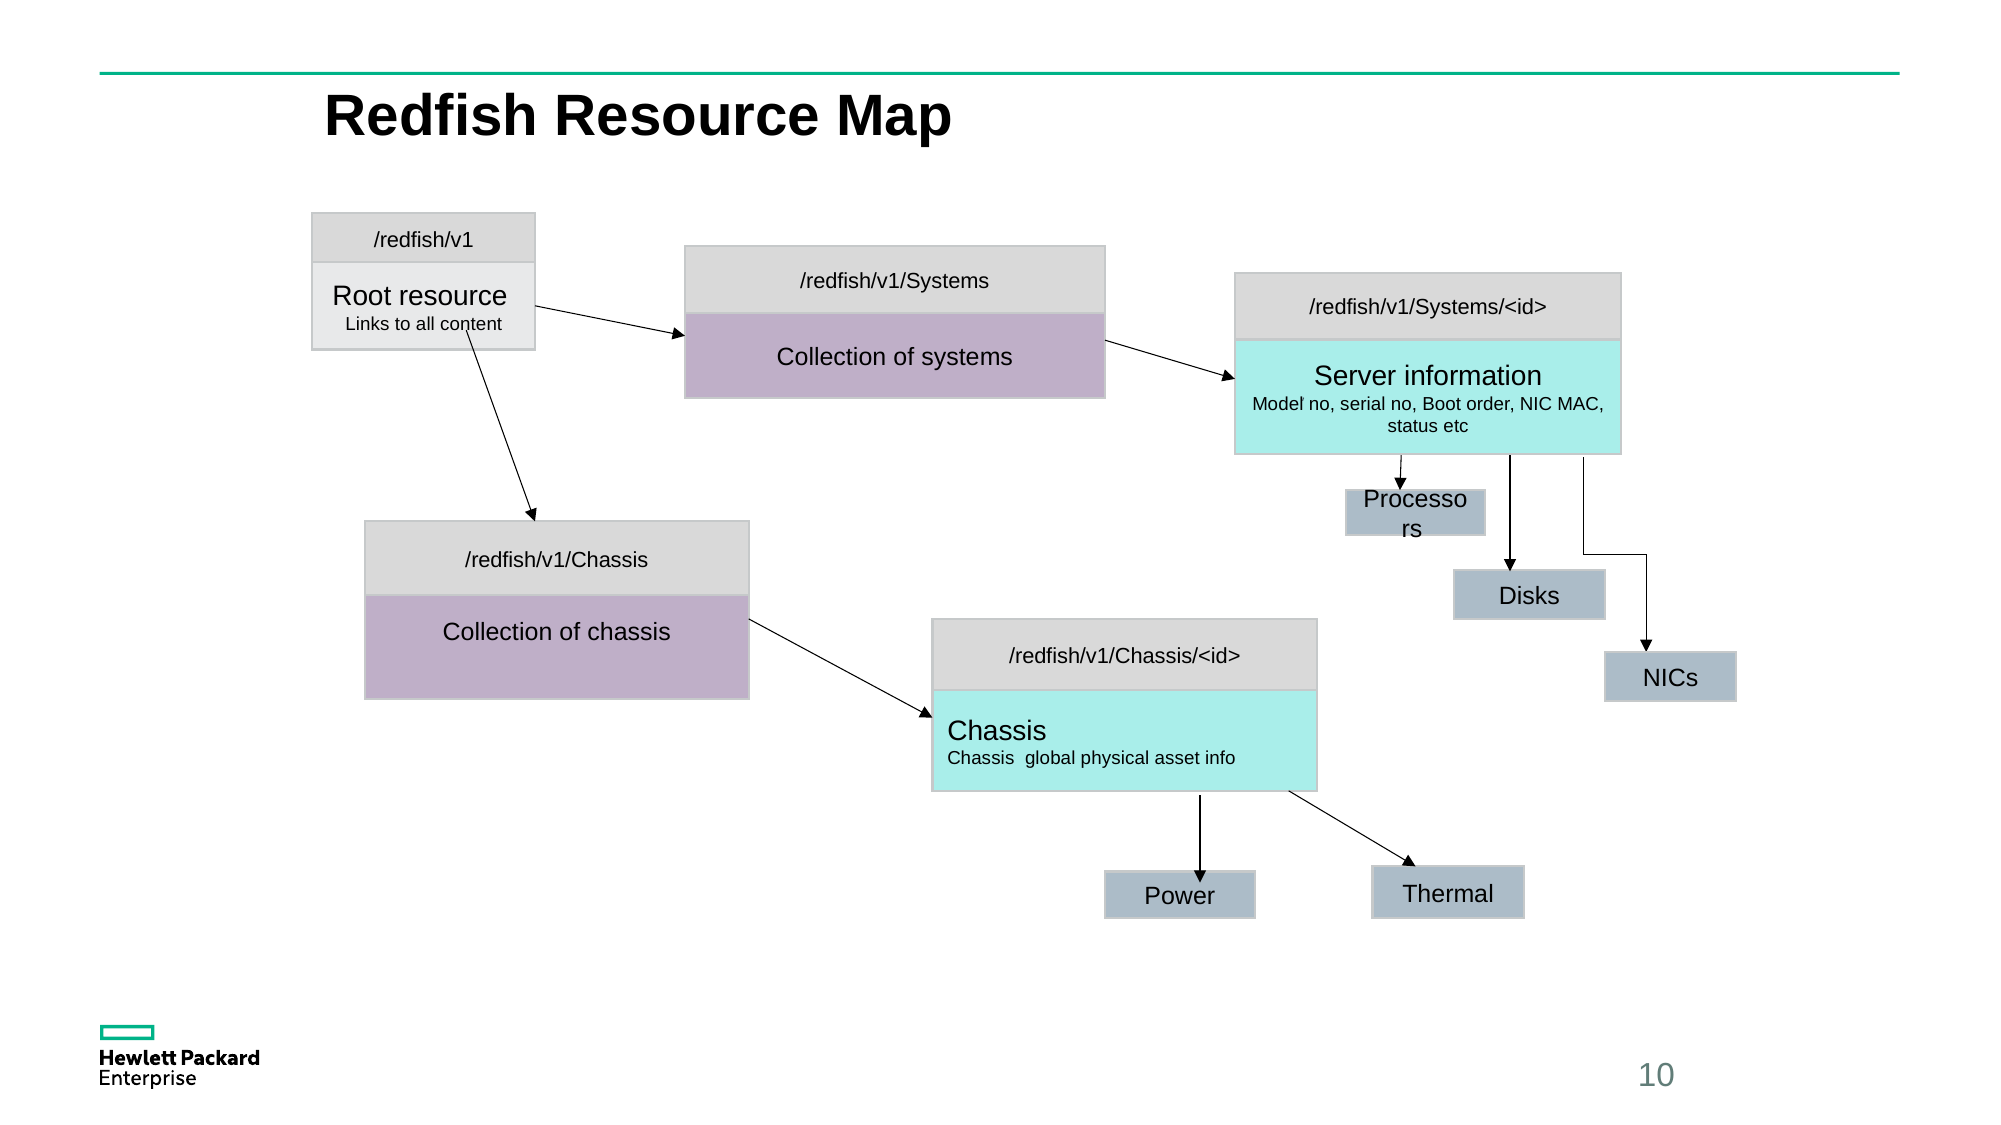

# Redfish Resource Map
/redfish/v1
/redfish/v1/Systems
Root resource
Links to all content
/redfish/v1/Systems/<id>
Collection of systems
Server information
Model no, serial no, Boot order, NIC MAC, status etc
Processors
/redfish/v1/Chassis
Disks
Collection of chassis

/redfish/v1/Chassis/<id>
NICs
Chassis
Chassis  global physical asset info
Thermal
Power
10